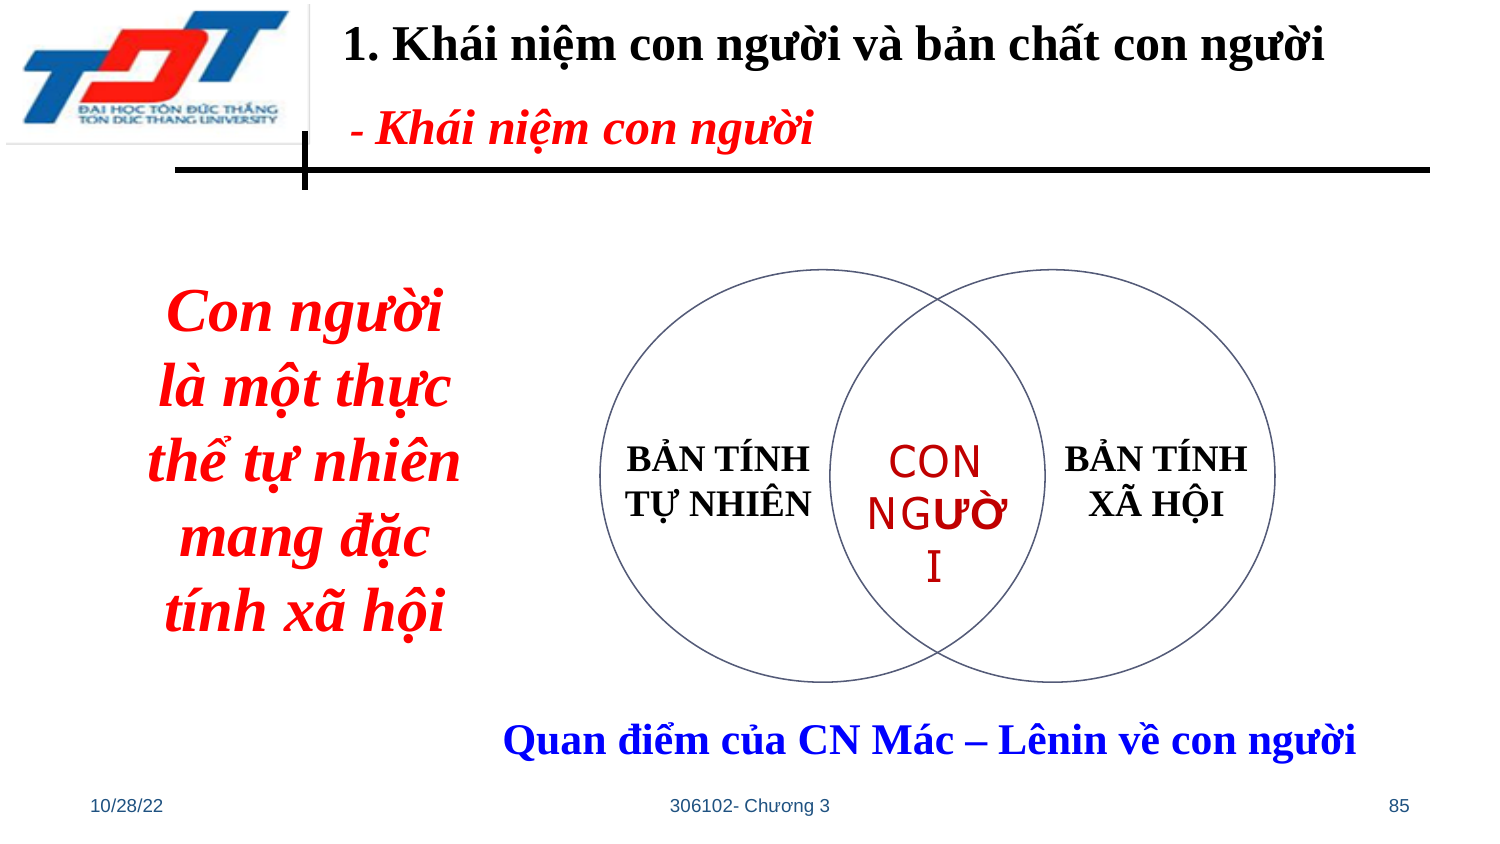

1. Khái niệm con người và bản chất con người
- Khái niệm con người
Con người là một thực thể tự nhiên mang đặc tính xã hội

CON NGƯỜI
BẢN TÍNH TỰ NHIÊN
BẢN TÍNH XÃ HỘI
 Quan điểm của CN Mác – Lênin về con người
10/28/22
306102- Chương 3
85